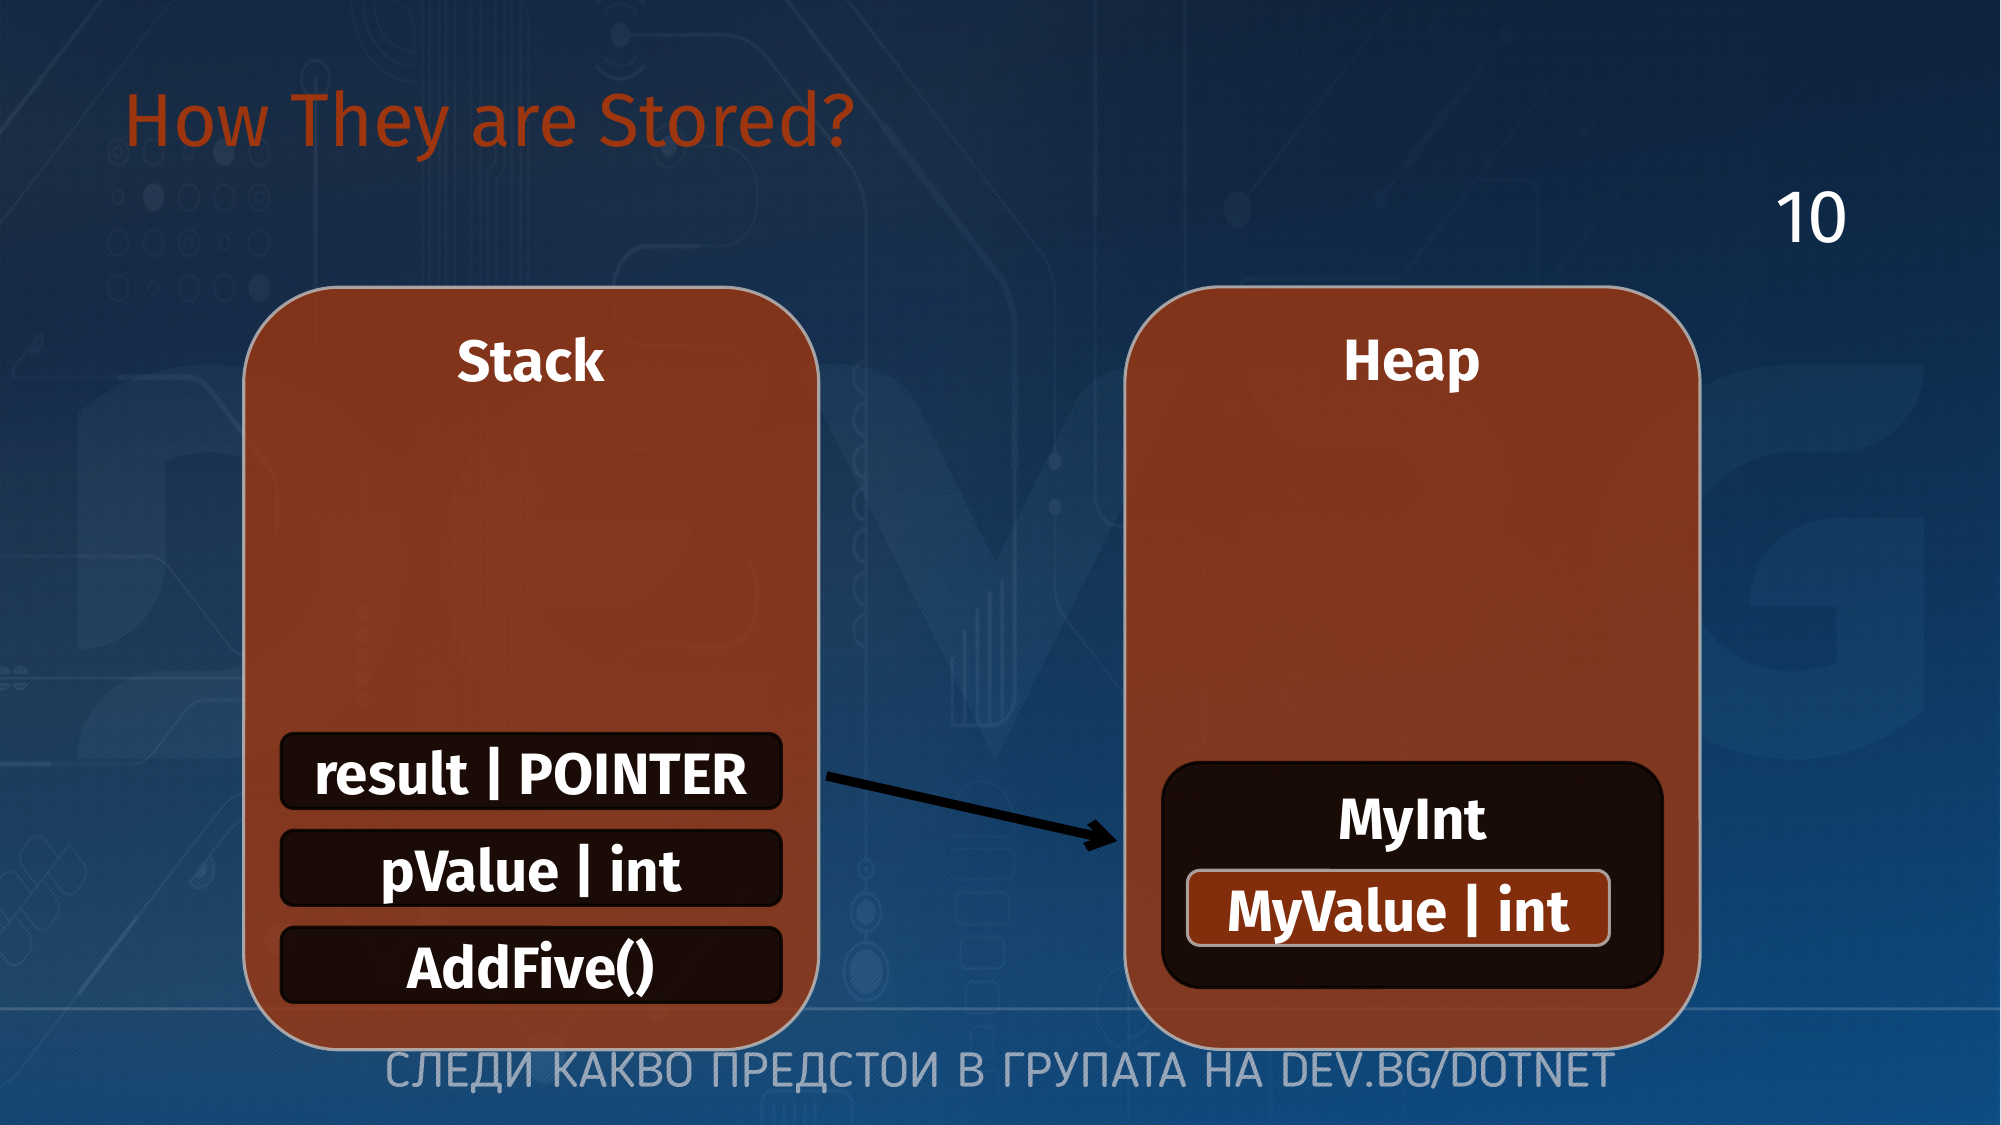

# How They are Stored?
10

Heap
Stack
result | POINTER
MyInt
pValue | int
MyValue | int
Start
AddFive()